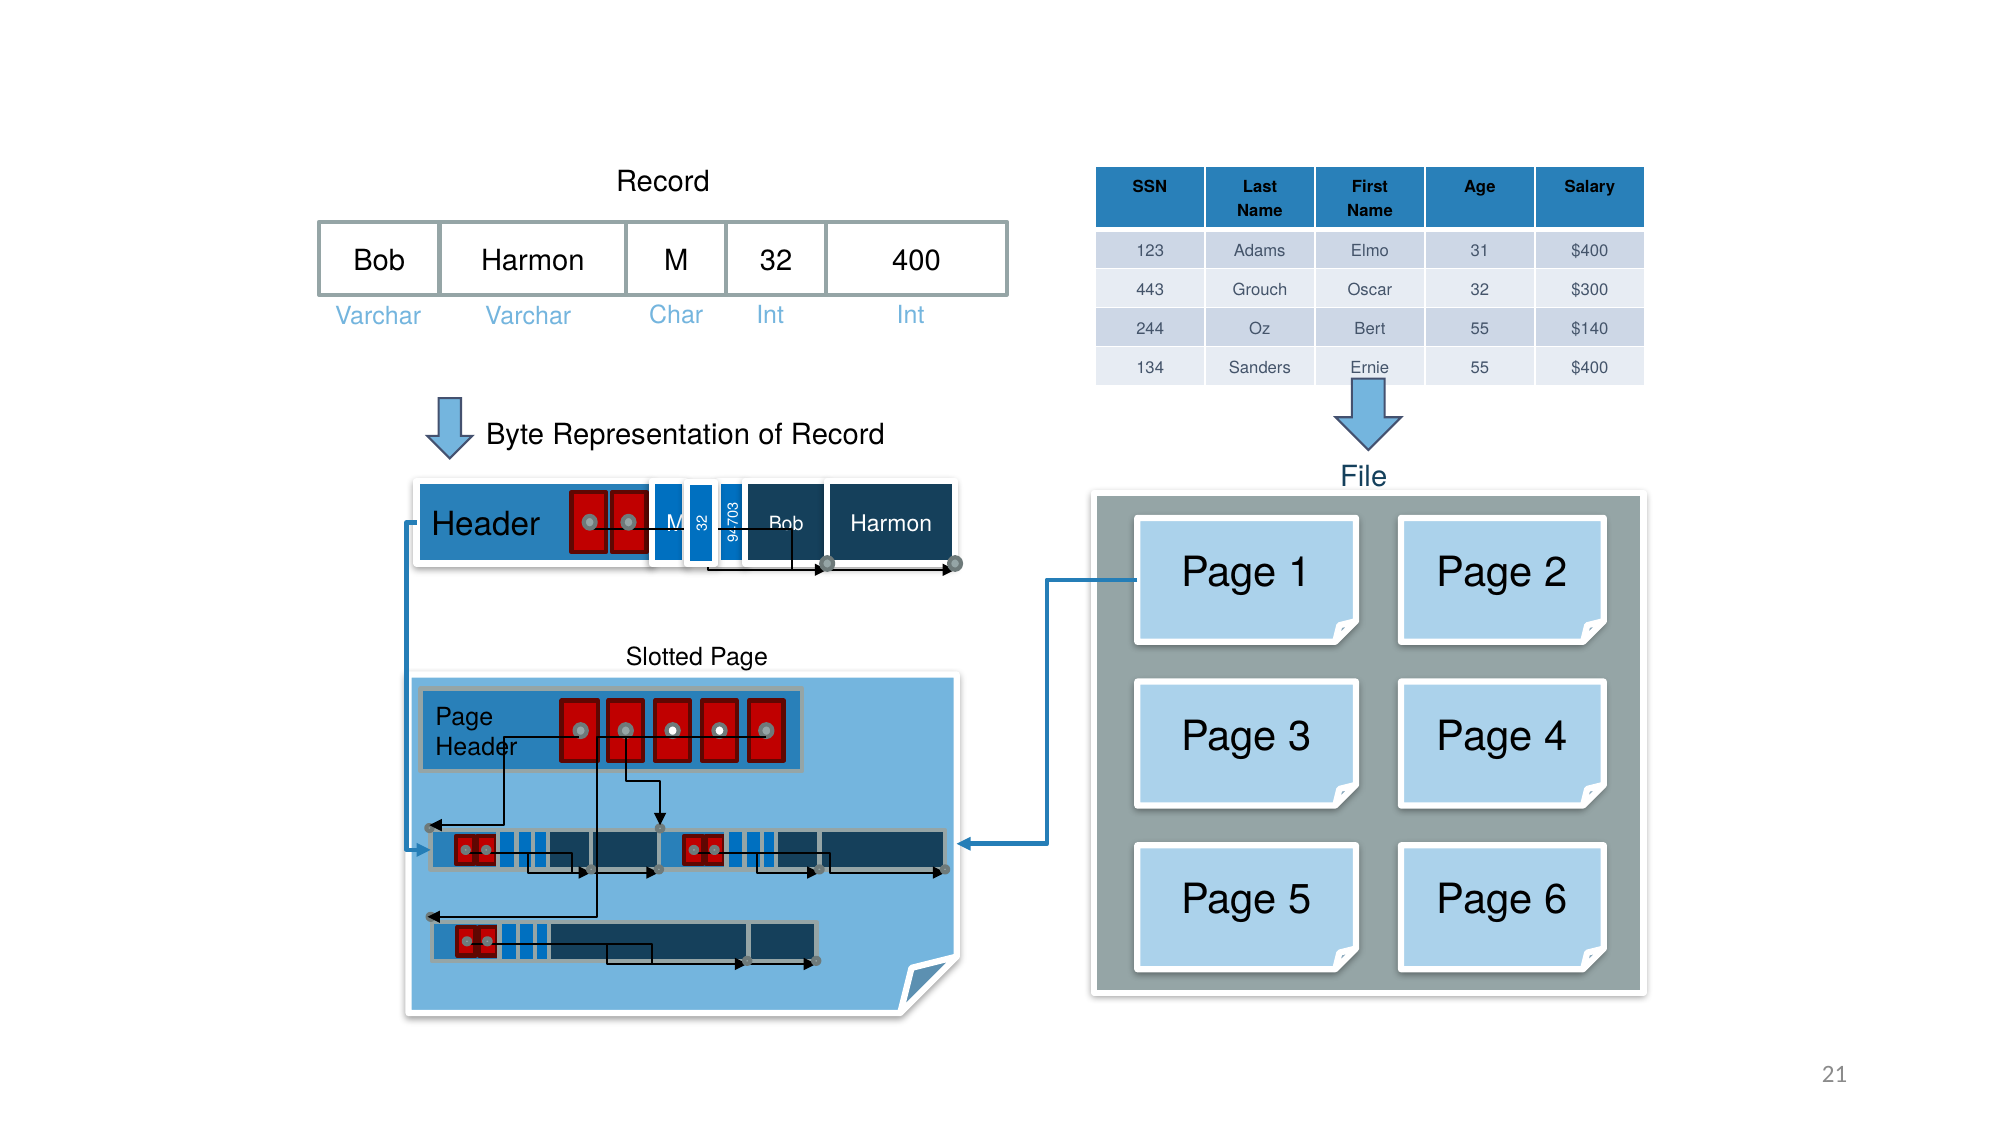

Record
Bob
Harmon
M
32
400
Char
Int
Int
Varchar
Varchar
| SSN | Last Name | First Name | Age | Salary |
| --- | --- | --- | --- | --- |
| 123 | Adams | Elmo | 31 | $400 |
| 443 | Grouch | Oscar | 32 | $300 |
| 244 | Oz | Bert | 55 | $140 |
| 134 | Sanders | Ernie | 55 | $400 |

Byte Representation of Record
File

Page 1
Page 2
Page 3
Page 4
Page 5
Page 6
Header
M
Bob
Harmon

94703

32
Slotted Page

Page
Header

21